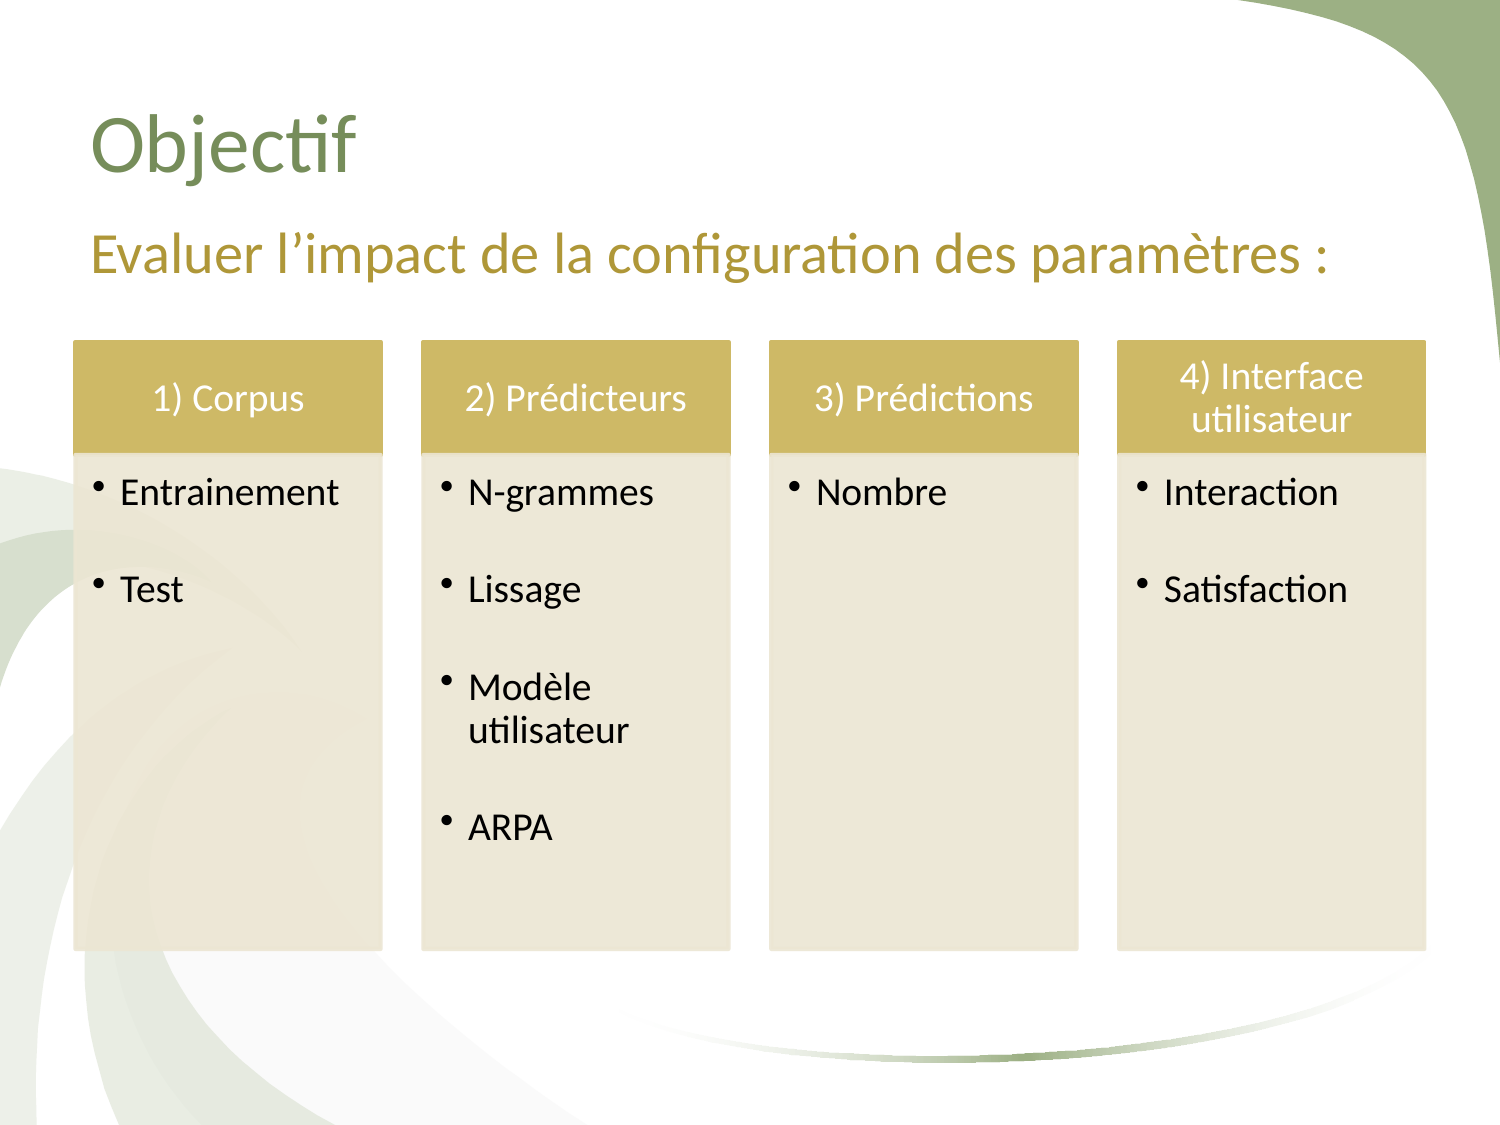

# Objectif
1) Corpus
Entrainement

Test
2) Prédicteurs
N-grammes

Lissage

Modèle utilisateur

ARPA

3) Prédictions
Nombre
4) Interface utilisateur
Interaction

Satisfaction
Evaluer l’impact de la configuration des paramètres :